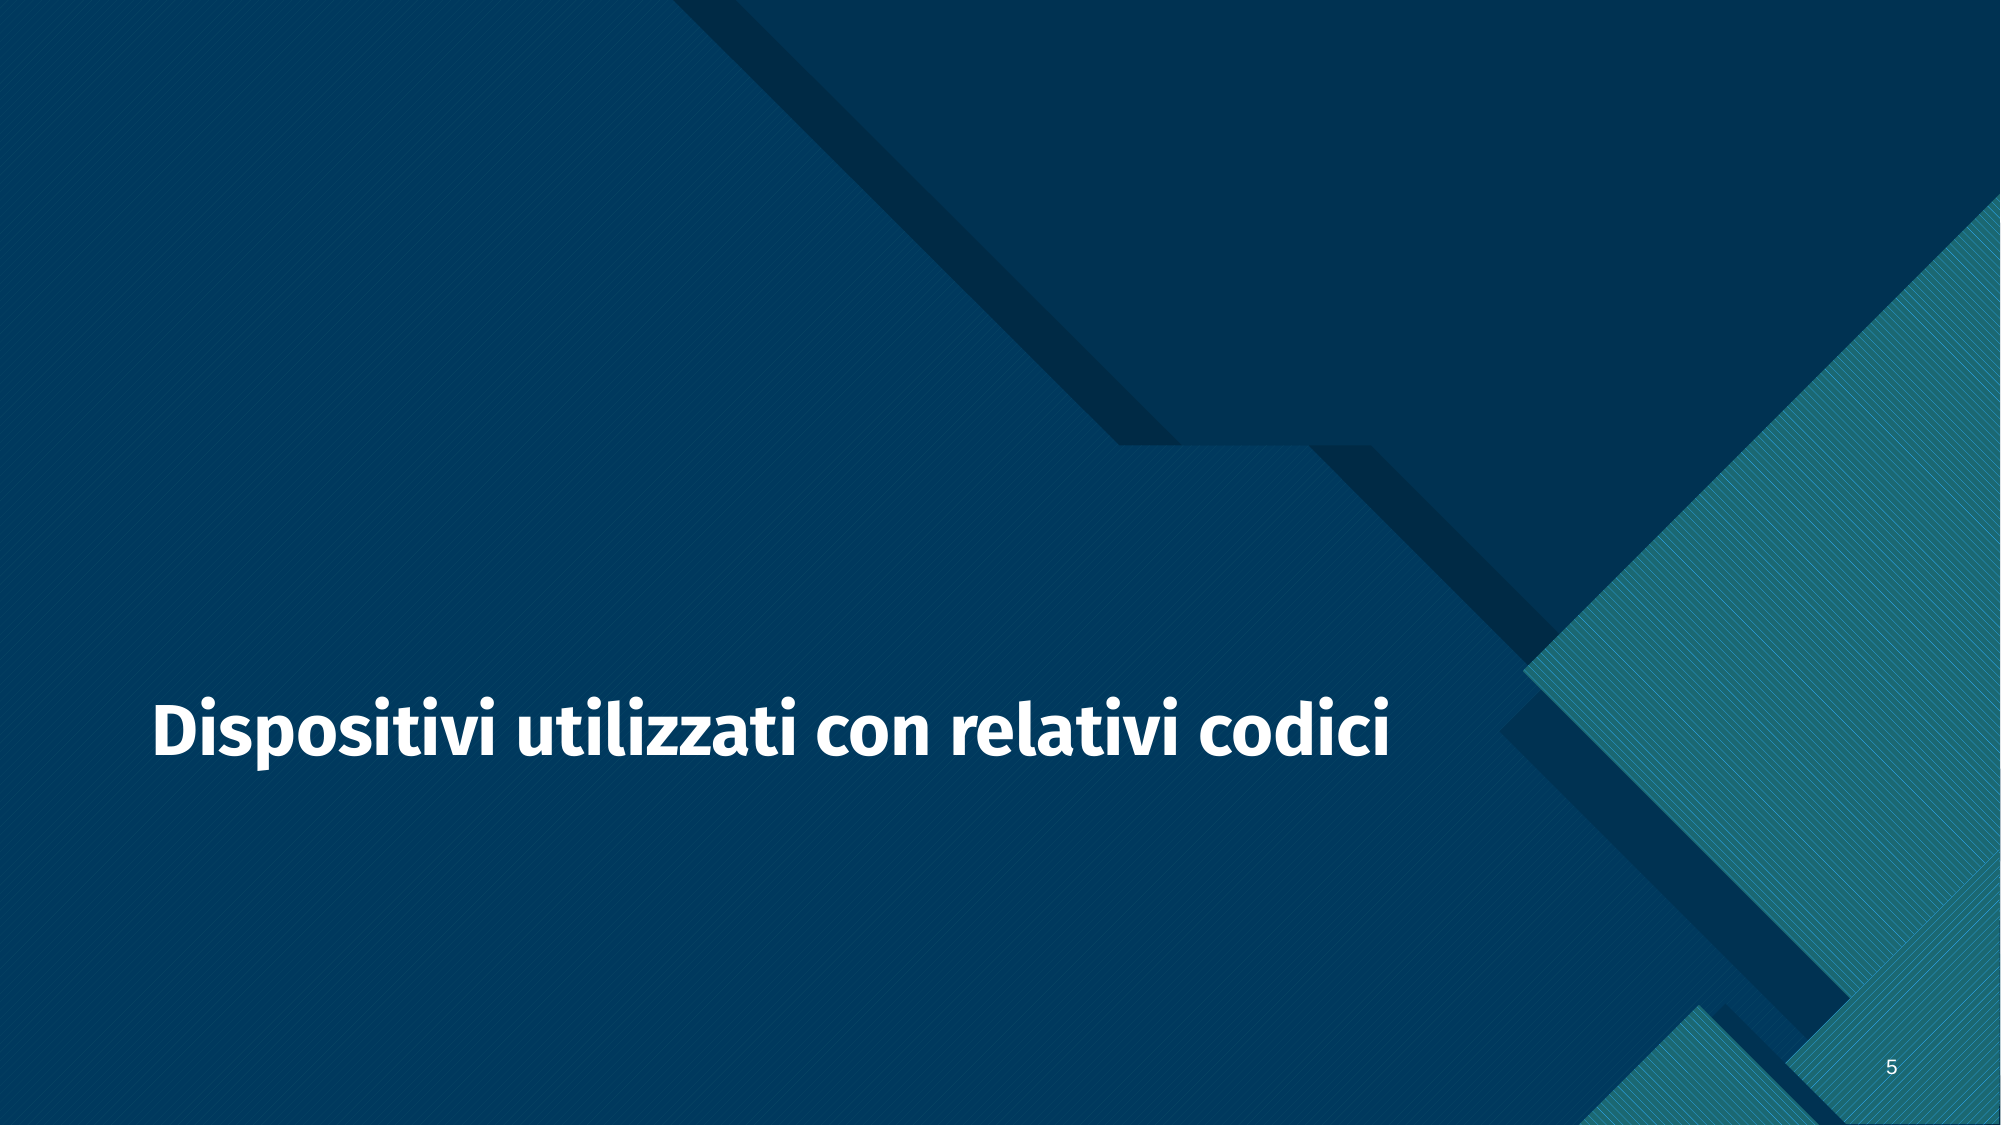

# Dispositivi utilizzati con relativi codici
5